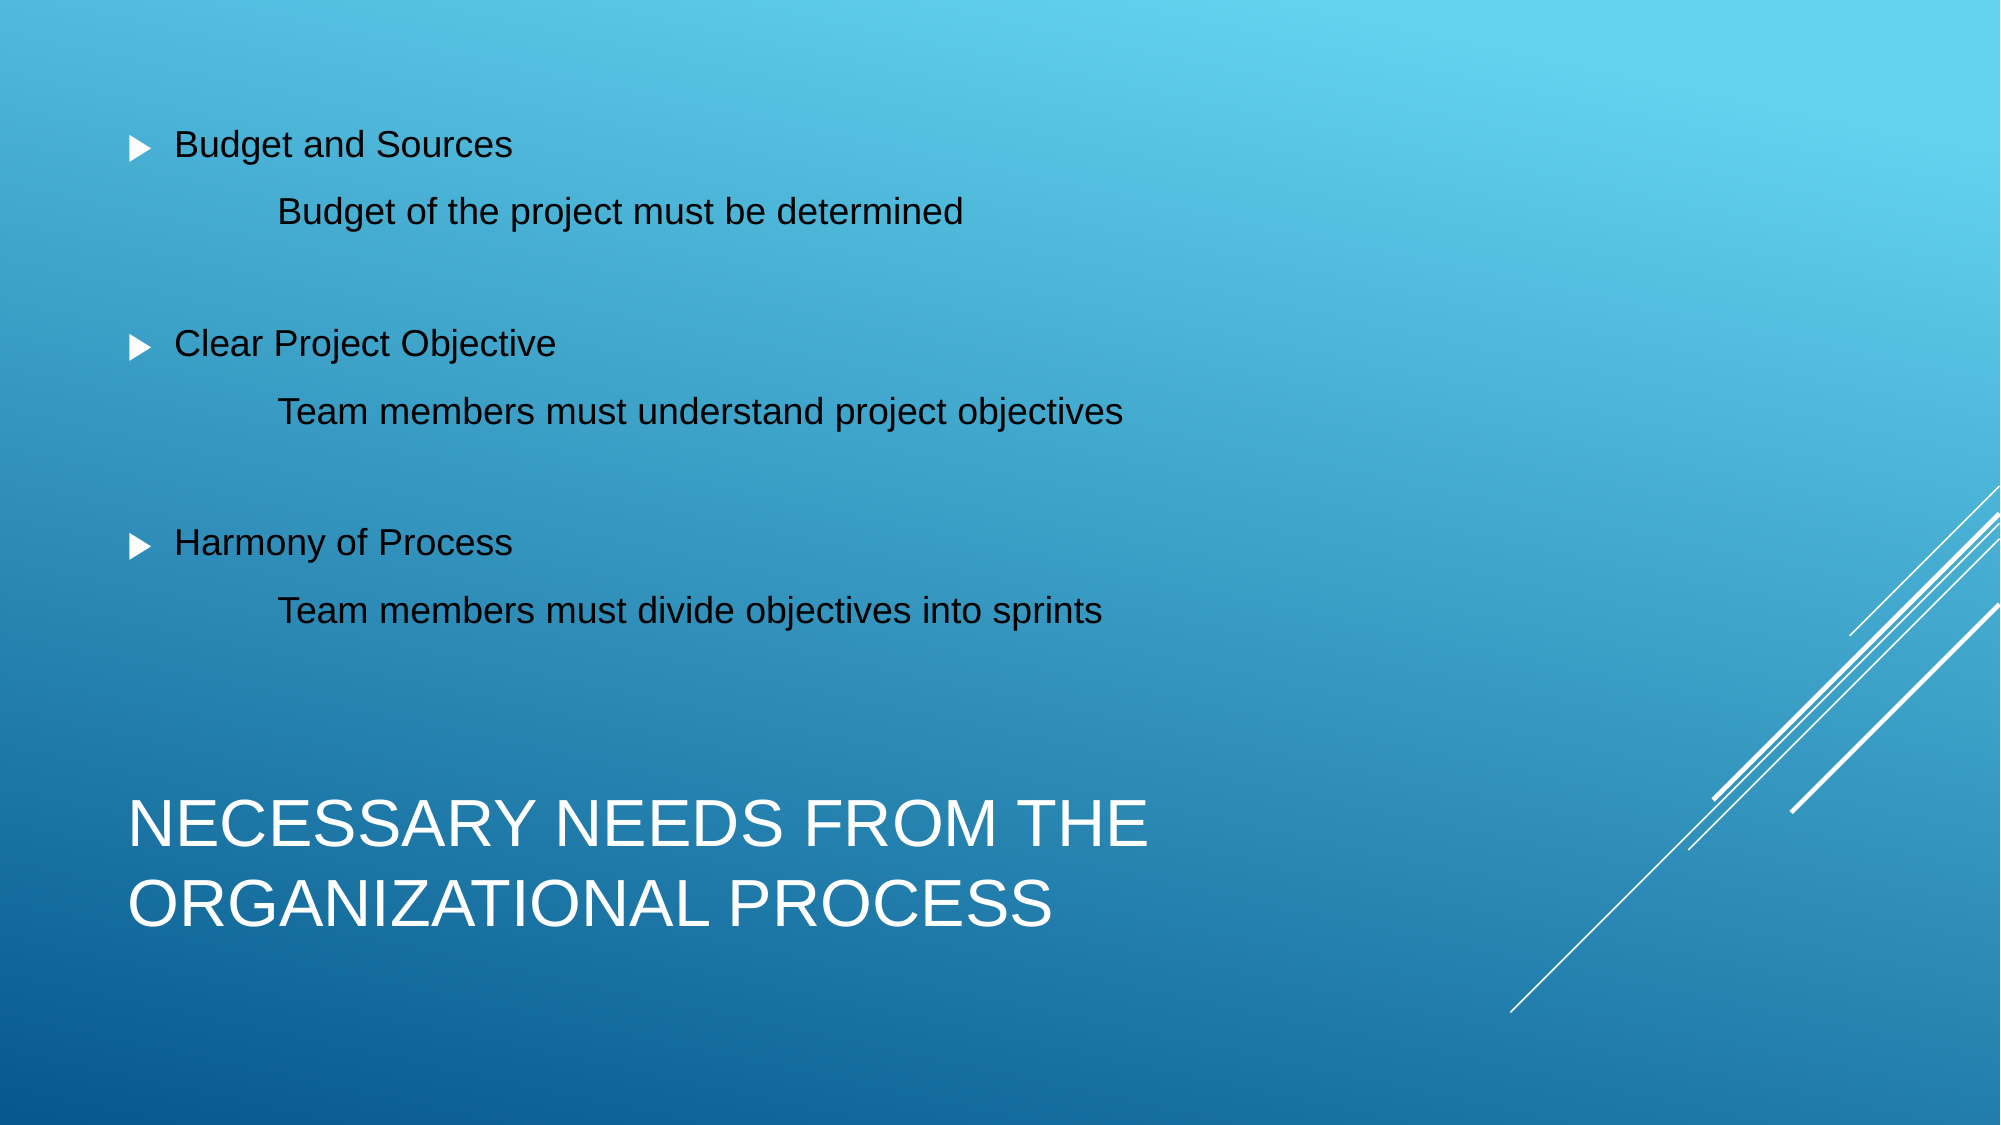

Budget and Sources
	Budget of the project must be determined

Clear Project Objective
	Team members must understand project objectives

Harmony of Process
	Team members must divide objectives into sprints

# NECESSARY NEEDS FROM THE ORGANIZATIONAL PROCESS